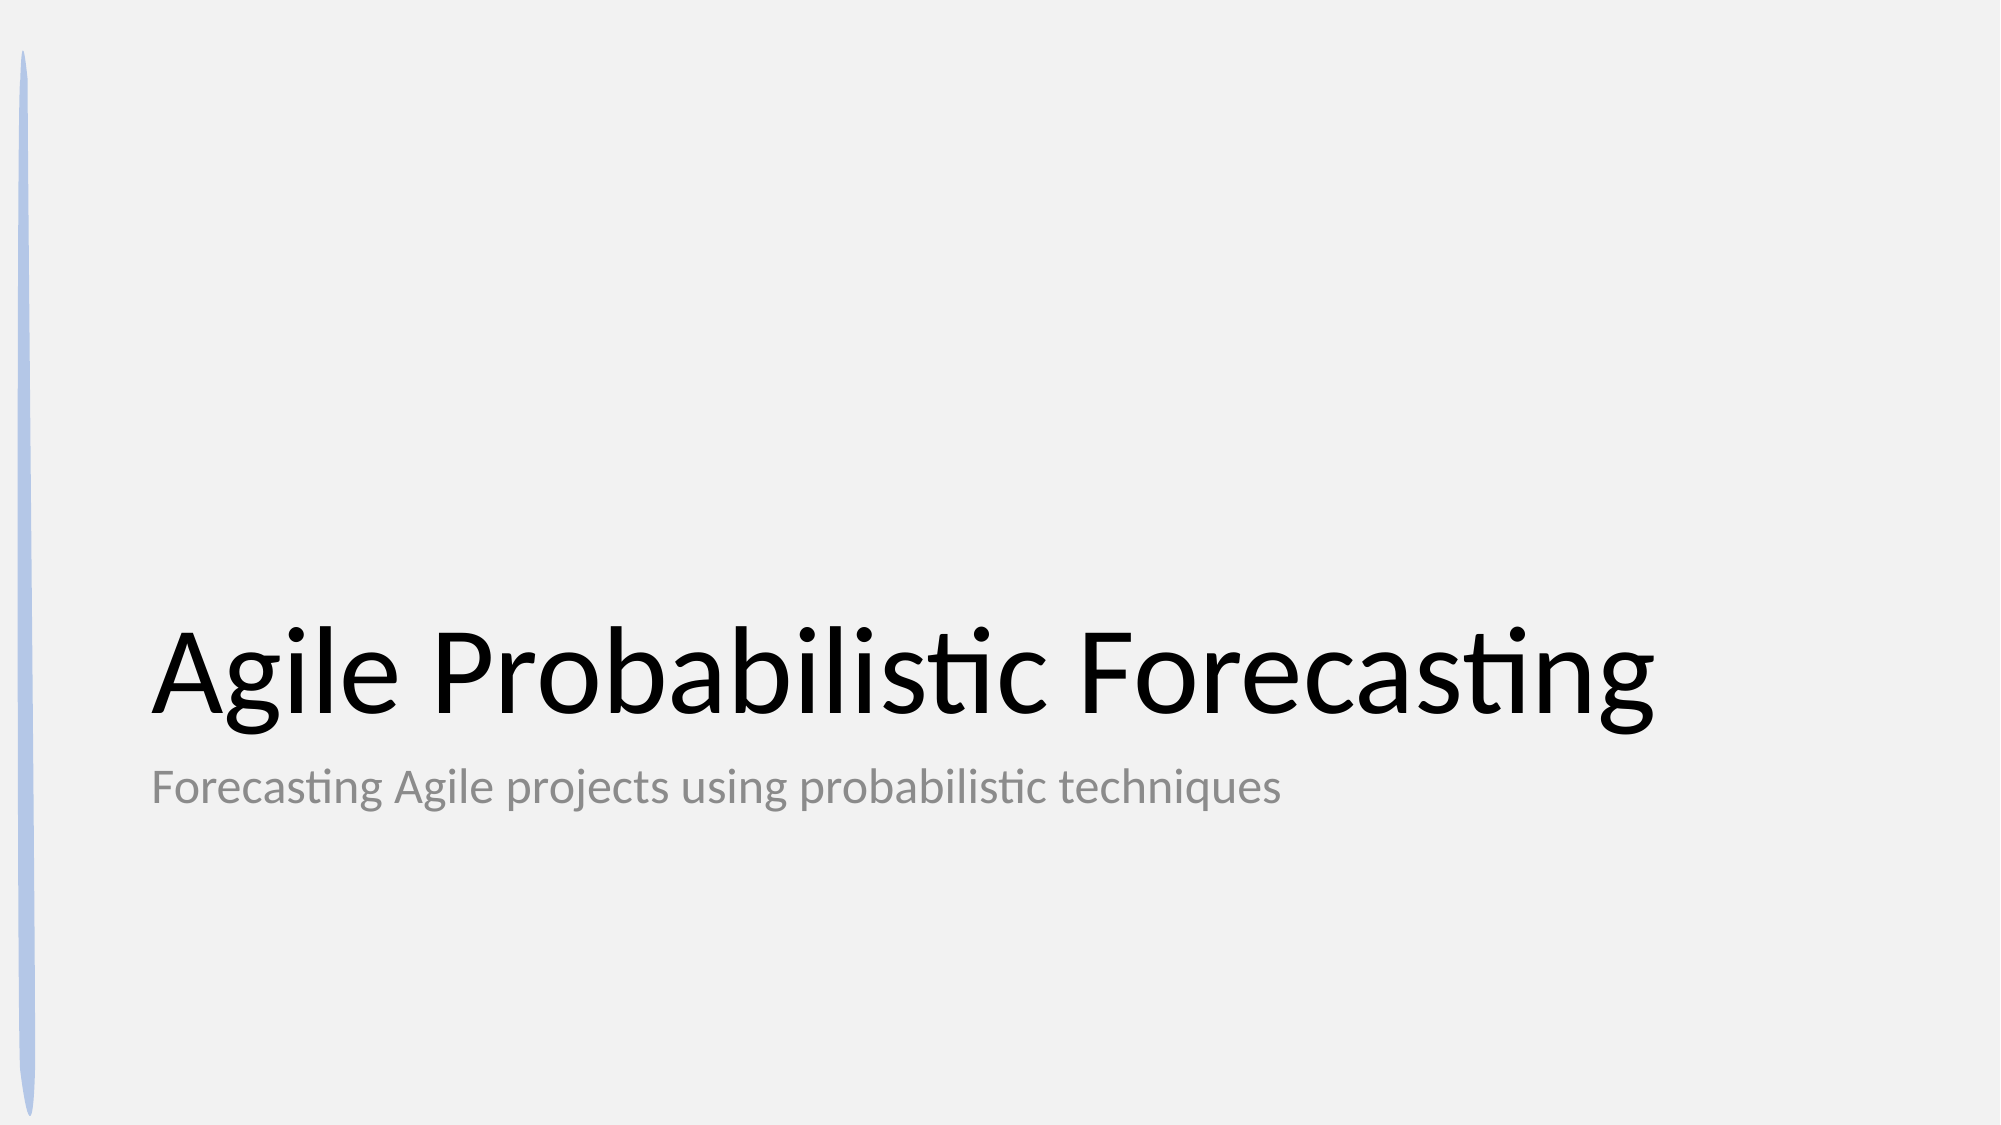

# Agile Probabilistic Forecasting
Forecasting Agile projects using probabilistic techniques